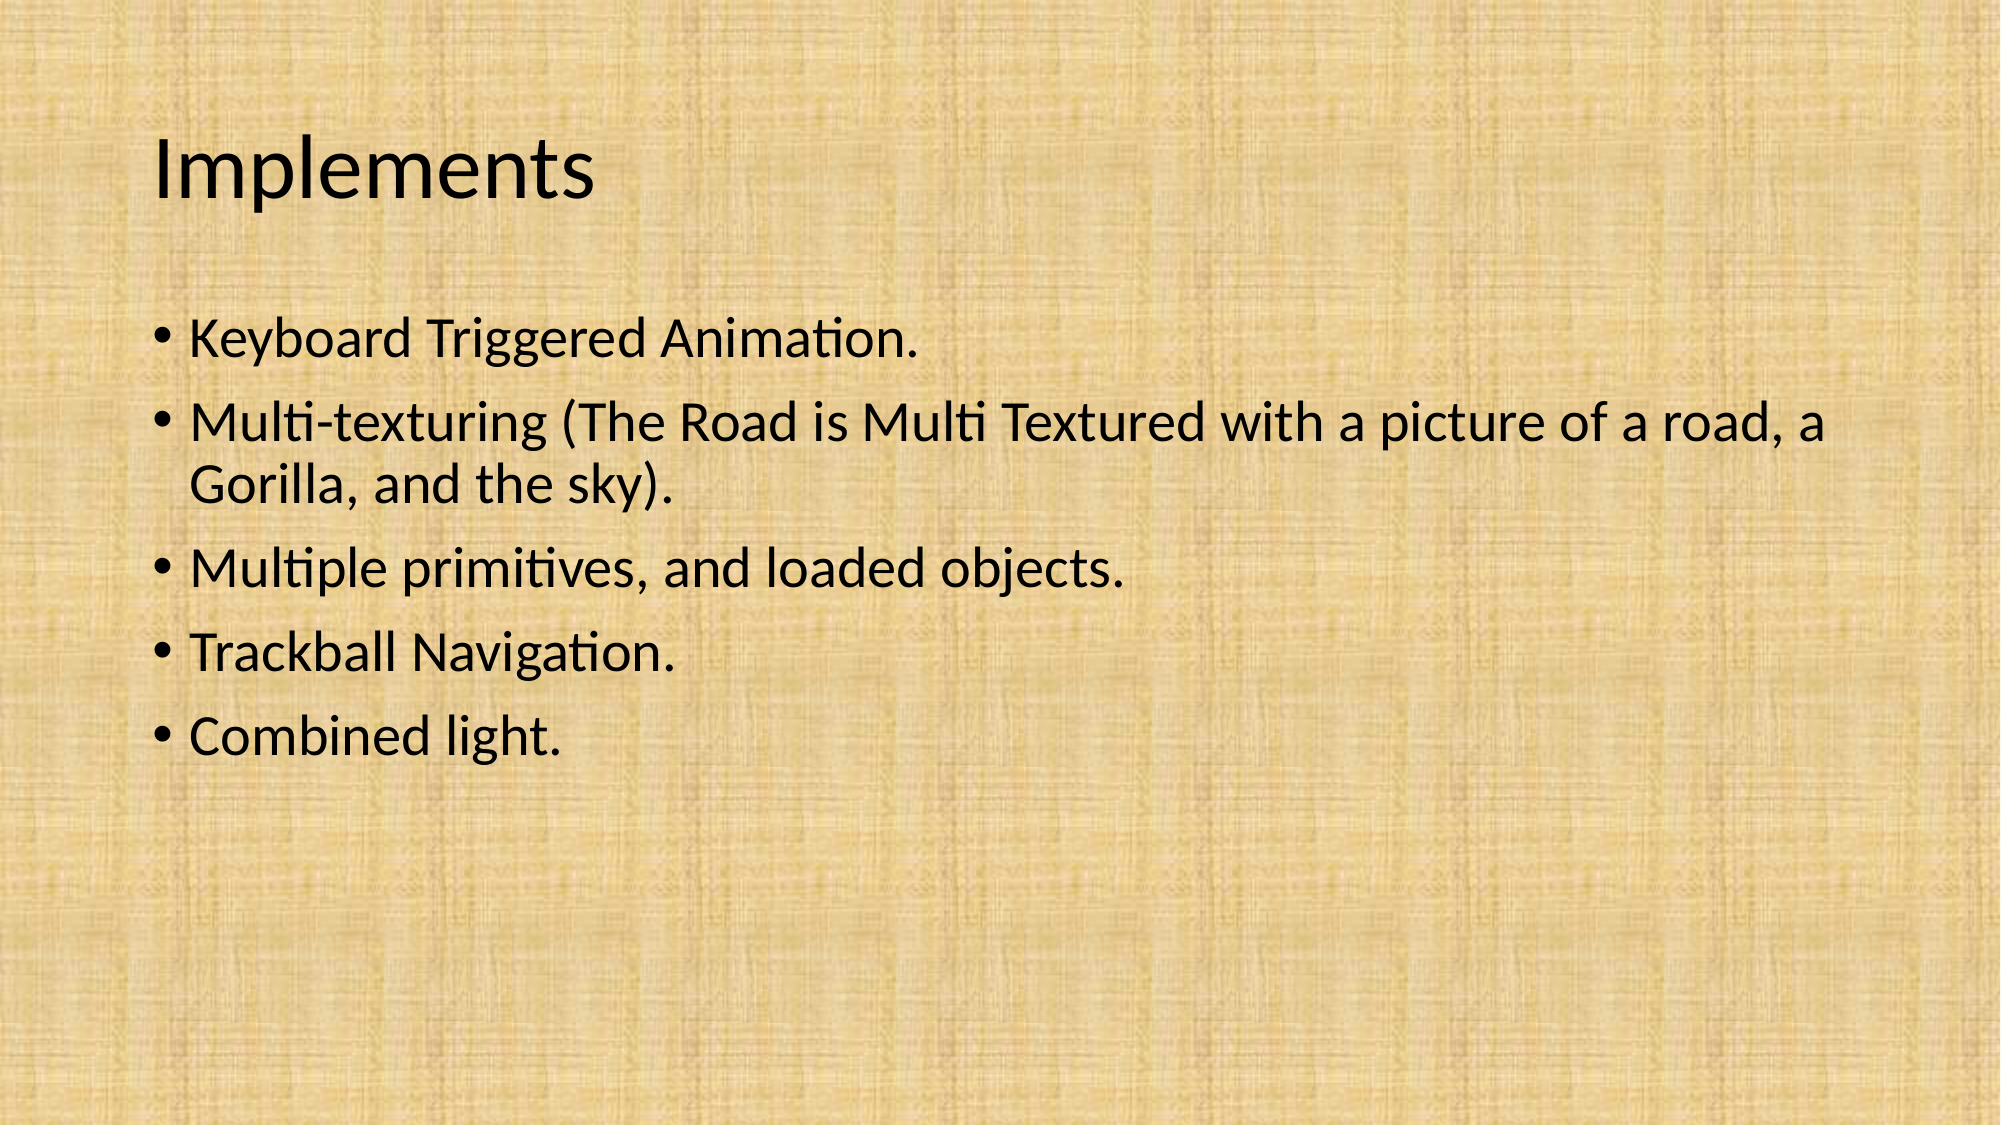

# Implements
Keyboard Triggered Animation.
Multi-texturing (The Road is Multi Textured with a picture of a road, a Gorilla, and the sky).
Multiple primitives, and loaded objects.
Trackball Navigation.
Combined light.